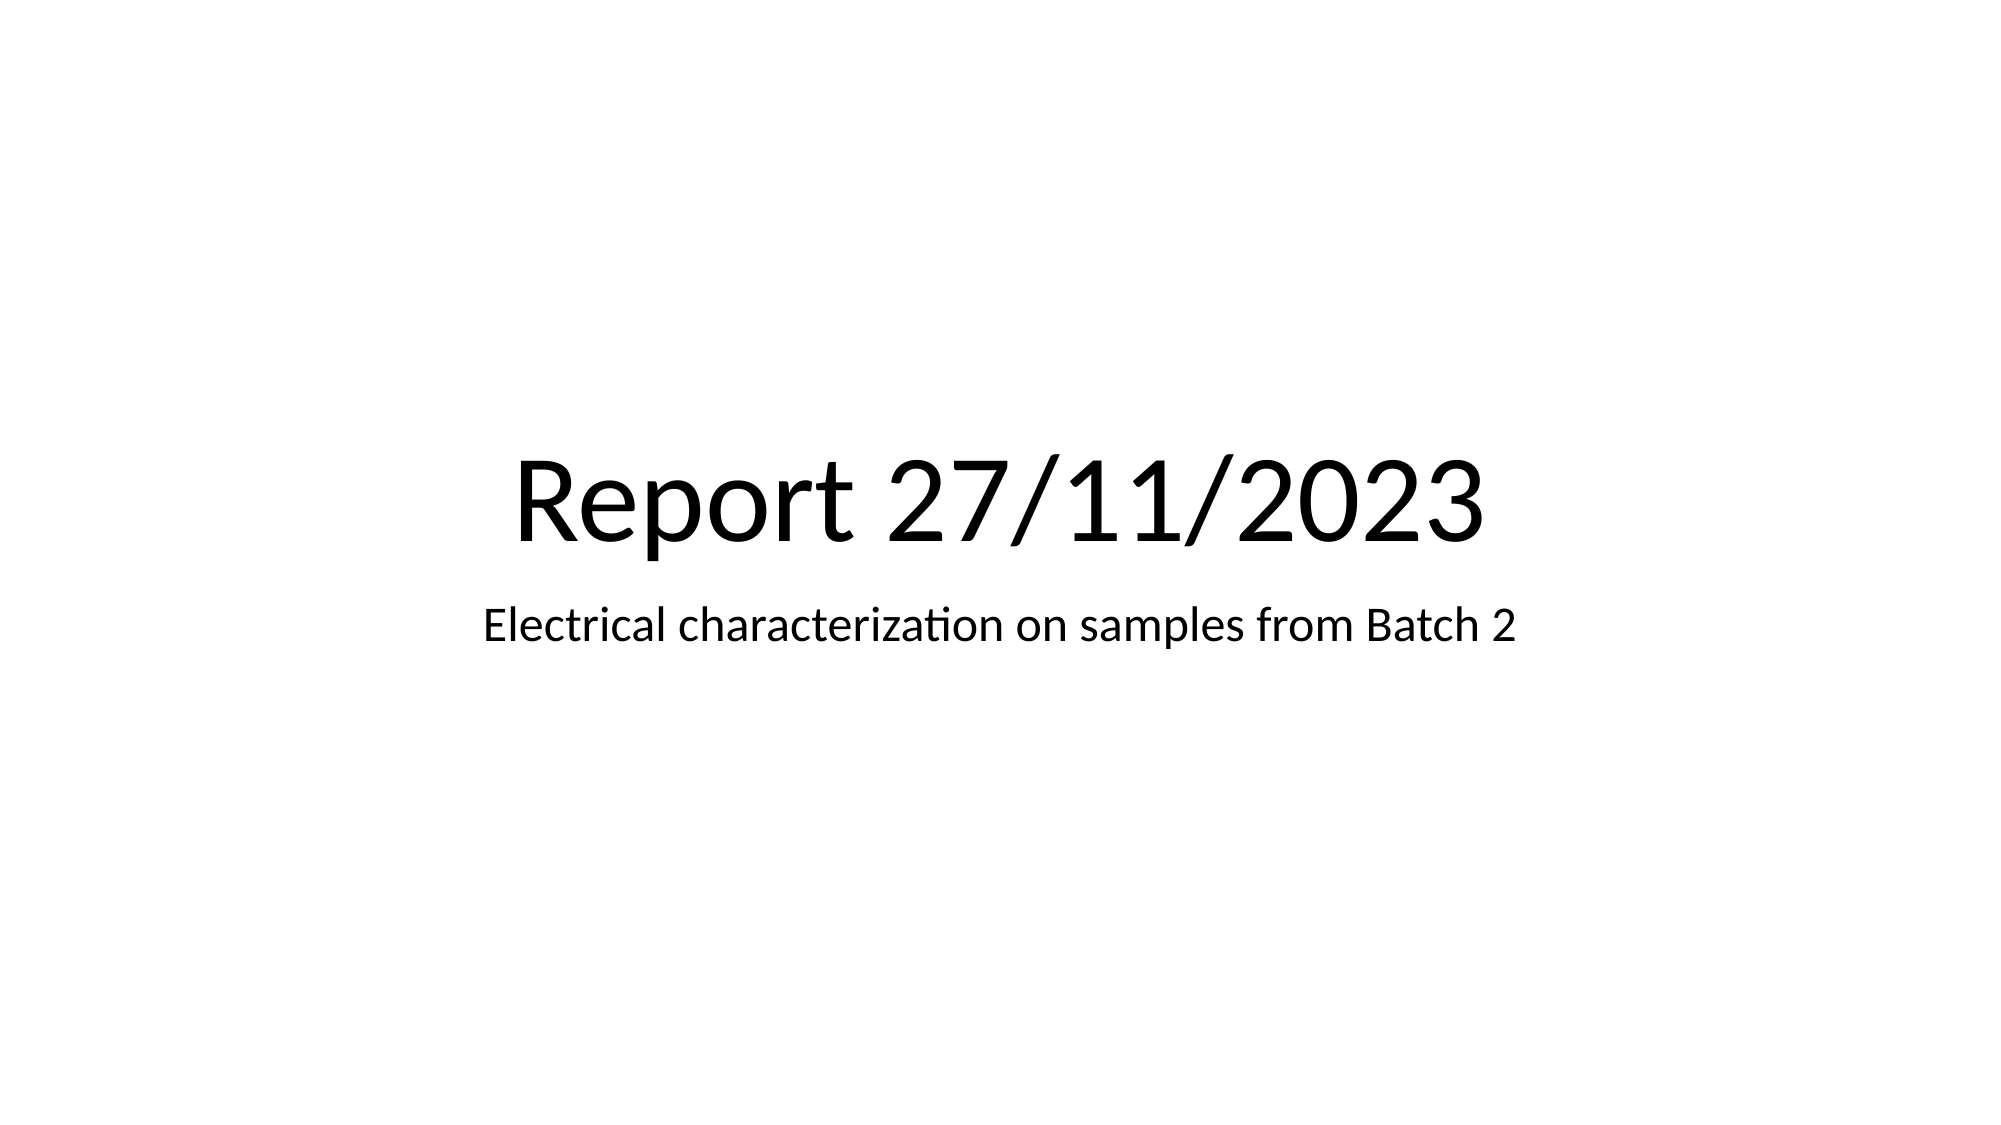

# Report 27/11/2023
Electrical characterization on samples from Batch 2